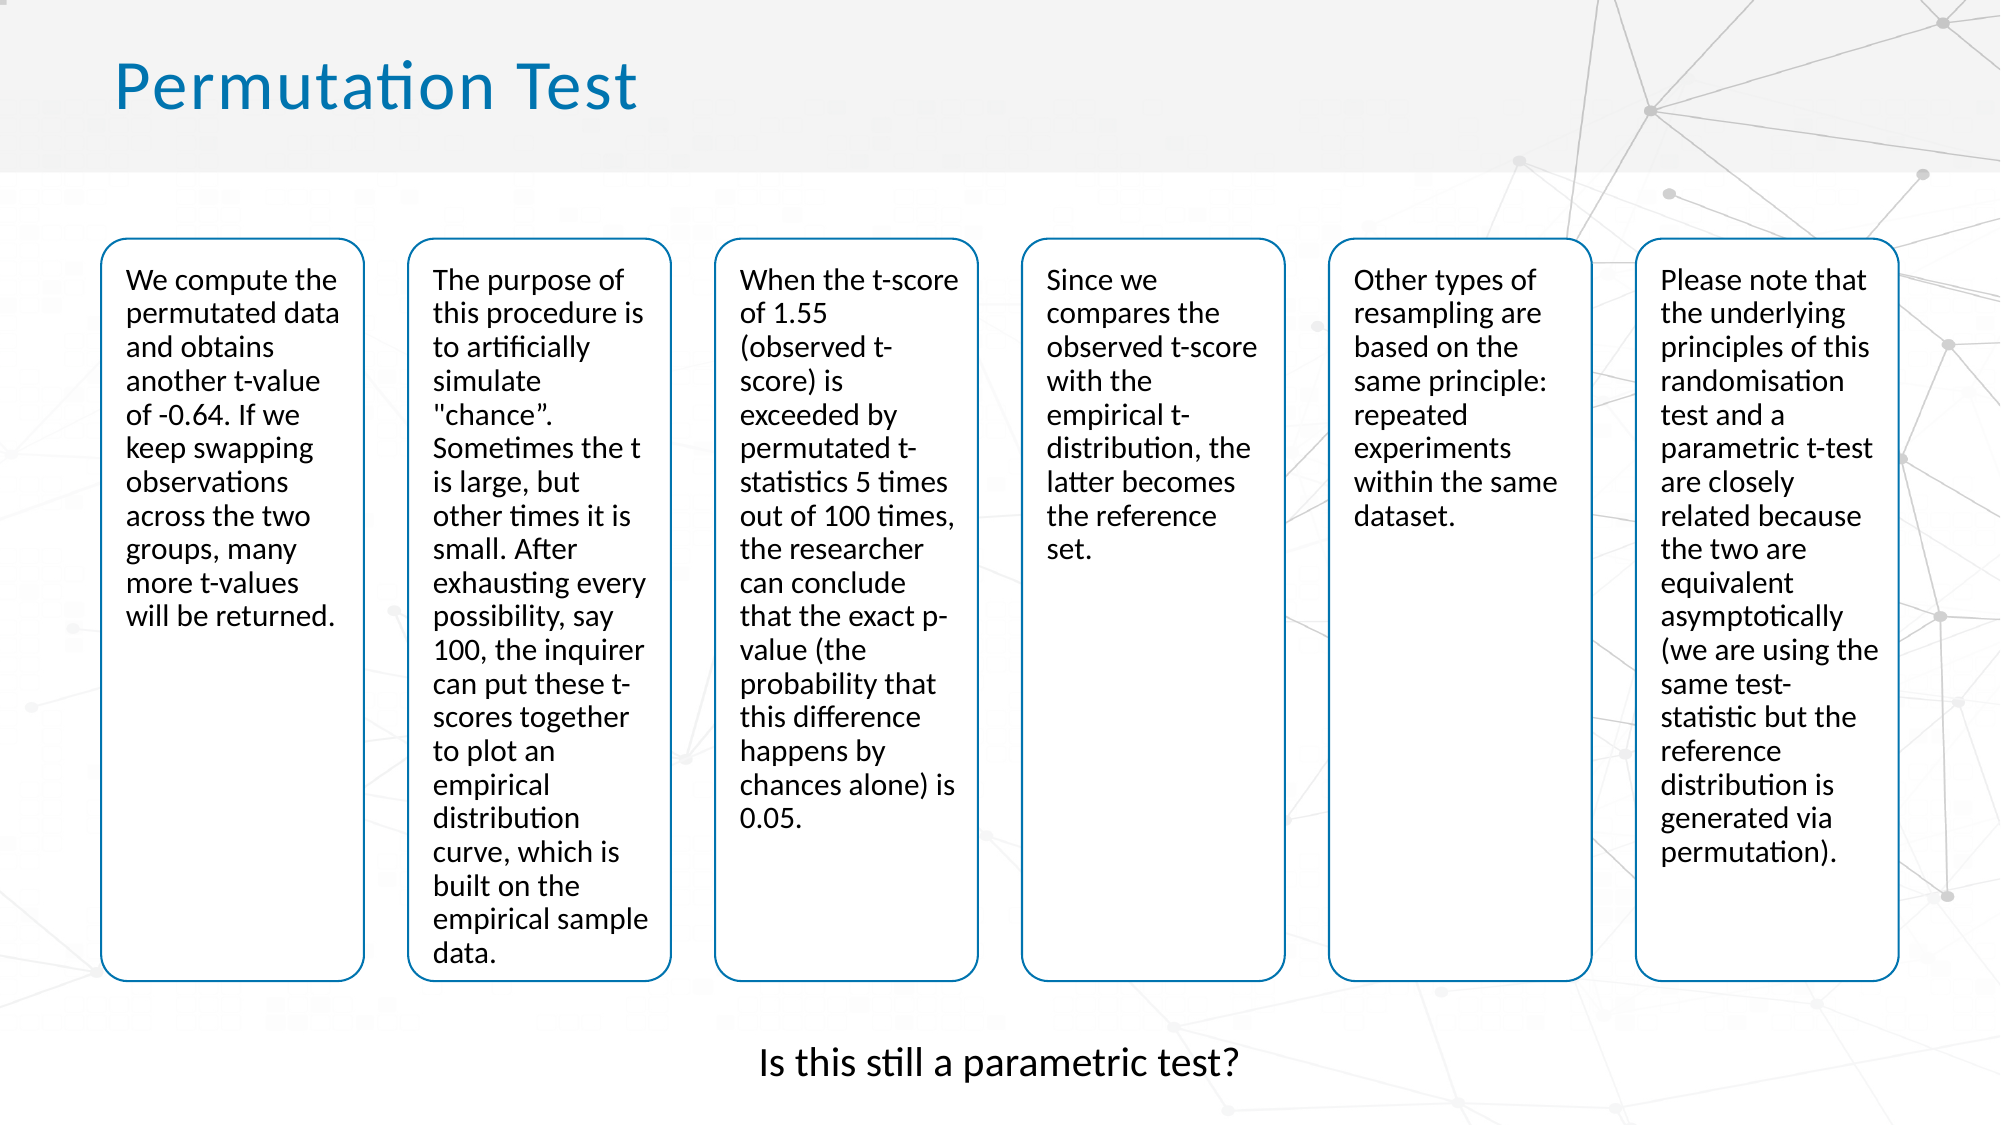

# Permutation Test
We compute the permutated data and obtains another t-value of -0.64. If we keep swapping observations across the two groups, many more t-values will be returned.
The purpose of this procedure is to artificially simulate "chance”. Sometimes the t is large, but other times it is small. After exhausting every possibility, say 100, the inquirer can put these t-scores together to plot an empirical distribution curve, which is built on the empirical sample data.
When the t-score of 1.55 (observed t-score) is exceeded by permutated t-statistics 5 times out of 100 times, the researcher can conclude that the exact p-value (the probability that this difference happens by chances alone) is 0.05.
Since we compares the observed t-score with the empirical t-distribution, the latter becomes the reference set.
Other types of resampling are based on the same principle: repeated experiments within the same dataset.
Please note that the underlying principles of this randomisation test and a parametric t-test are closely related because the two are equivalent asymptotically (we are using the same test-statistic but the reference distribution is generated via permutation).
Is this still a parametric test?